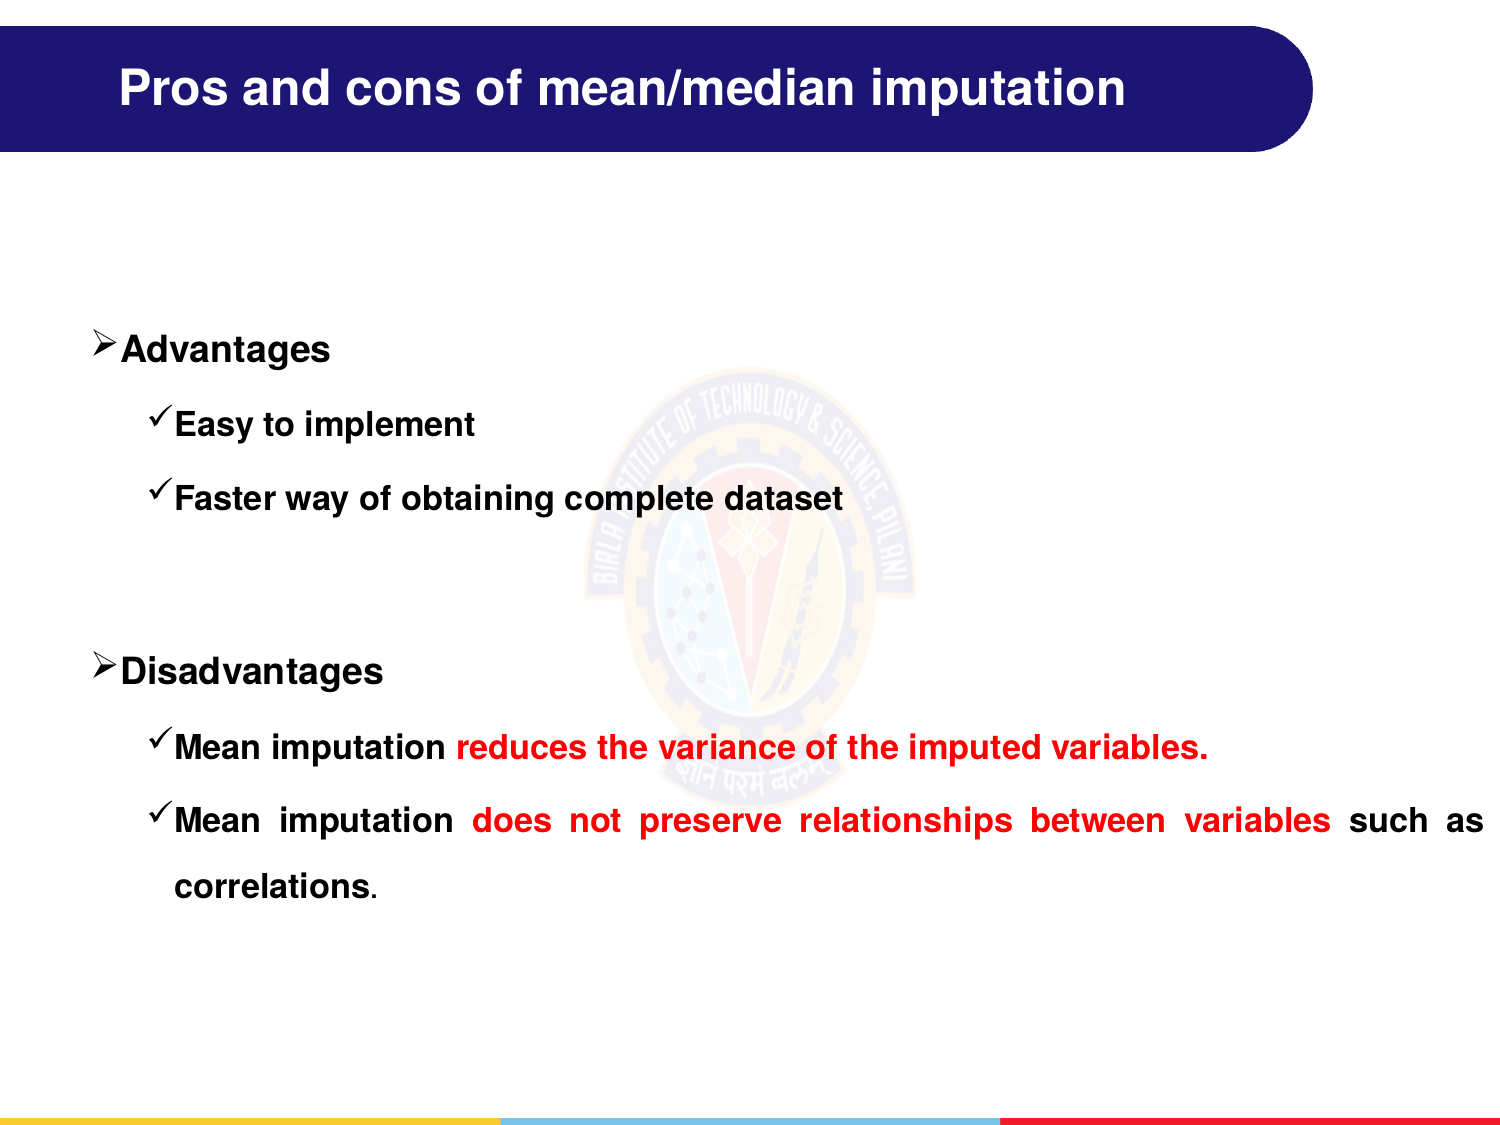

# Pros and cons of mean/median imputation
Advantages
Easy to implement
Faster way of obtaining complete dataset

Disadvantages
Mean imputation reduces the variance of the imputed variables.
Mean imputation does not preserve relationships between variables such as correlations.